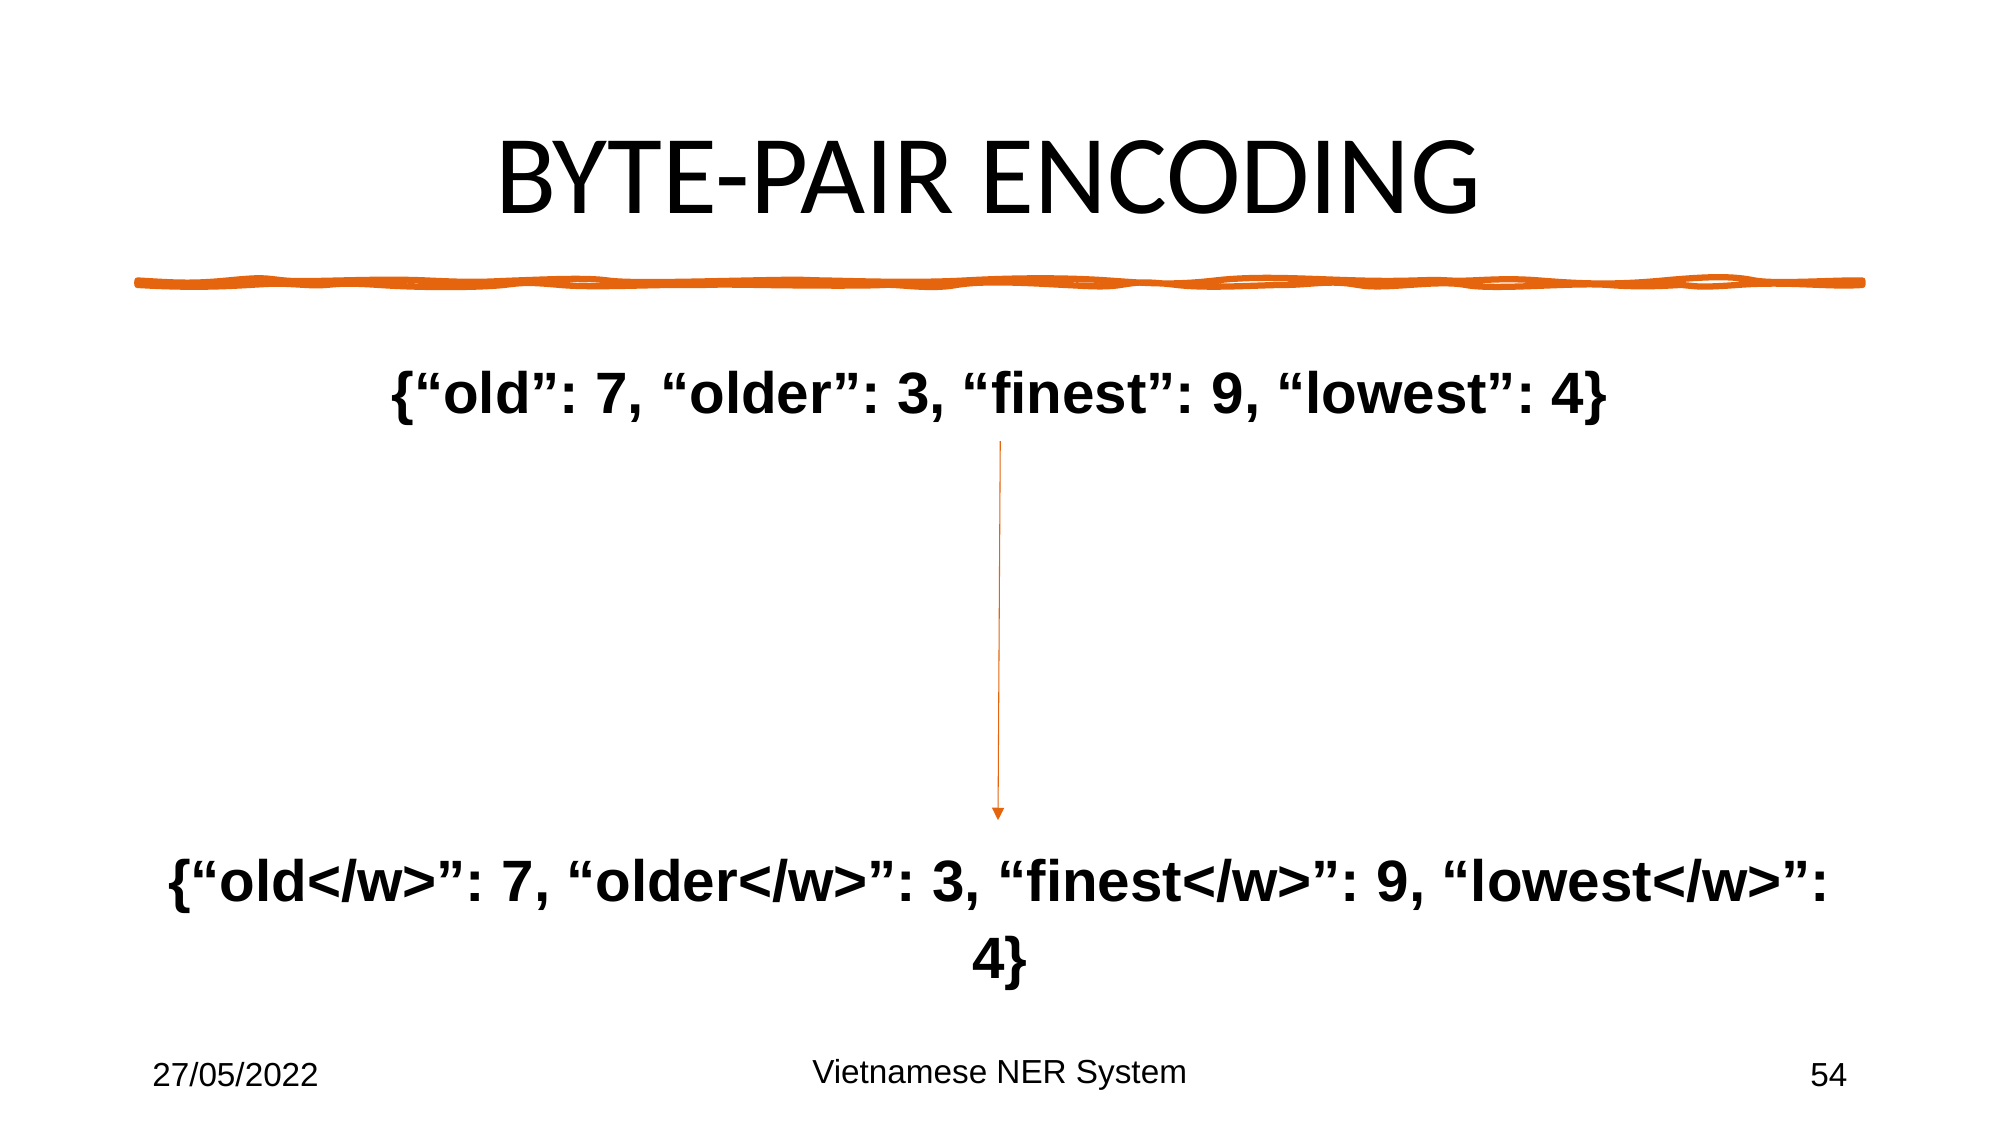

# BYTE-PAIR ENCODING
{“old”: 7, “older”: 3, “finest”: 9, “lowest”: 4}

{“old</w>”: 7, “older</w>”: 3, “finest</w>”: 9, “lowest</w>”: 4}
27/05/2022
Vietnamese NER System
54